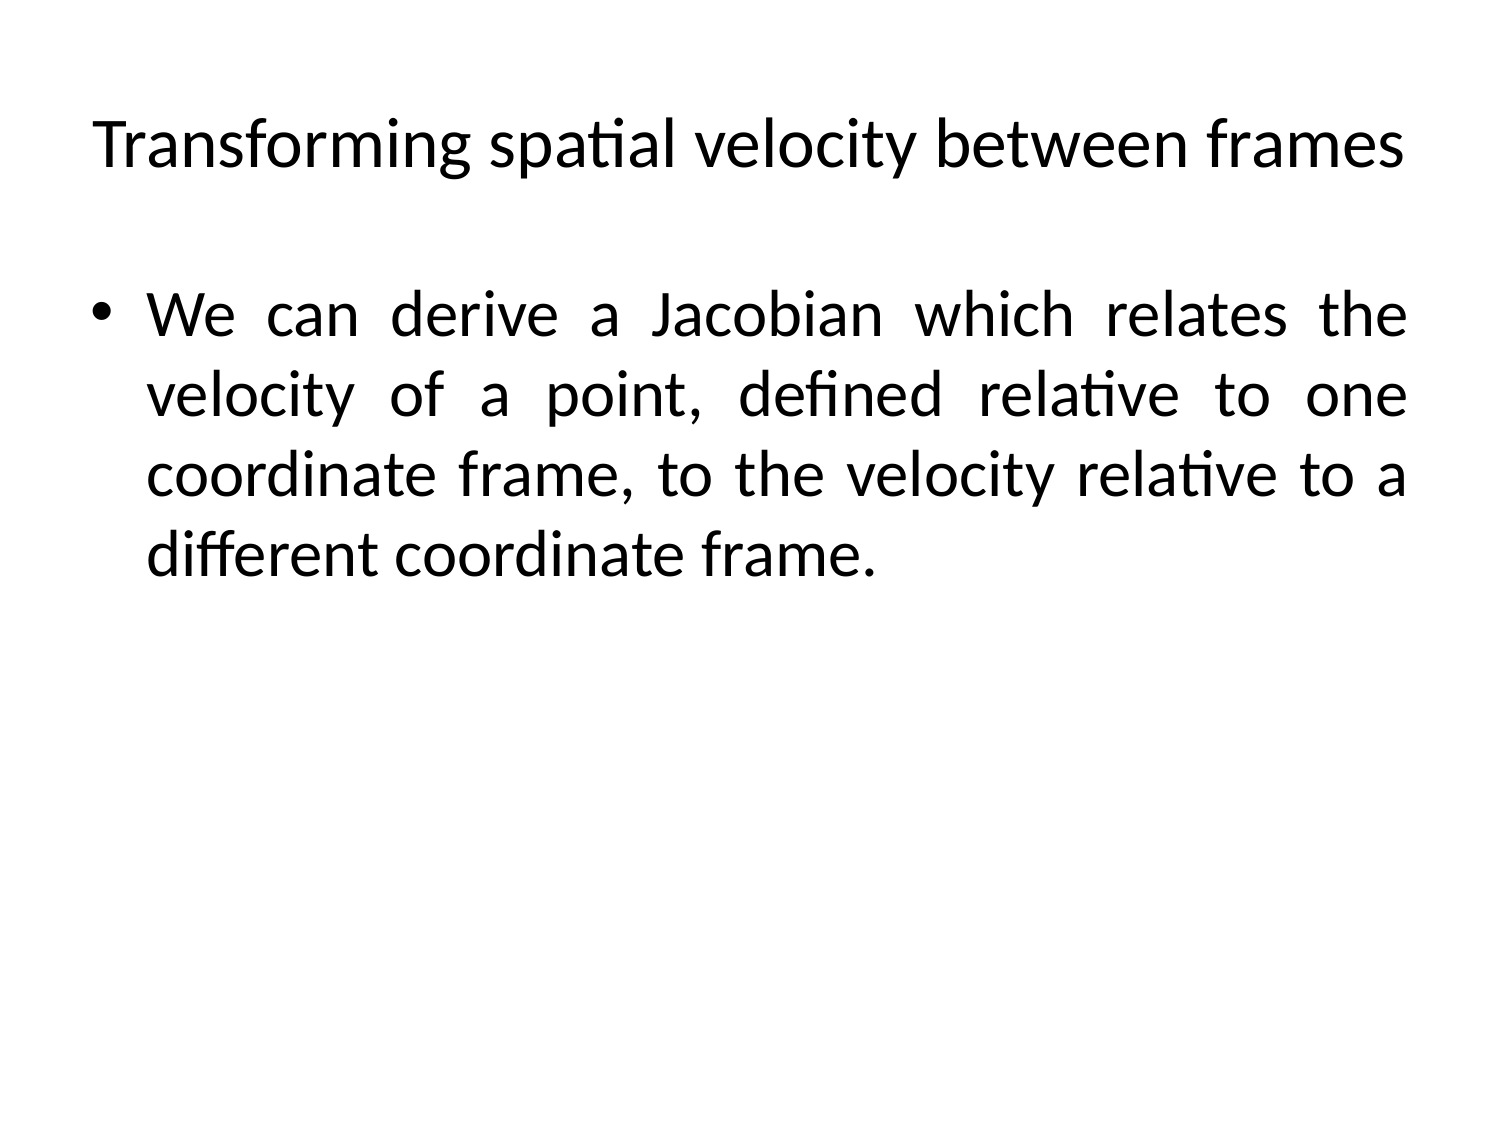

# Transforming spatial velocity between frames
We can derive a Jacobian which relates the velocity of a point, defined relative to one coordinate frame, to the velocity relative to a different coordinate frame.